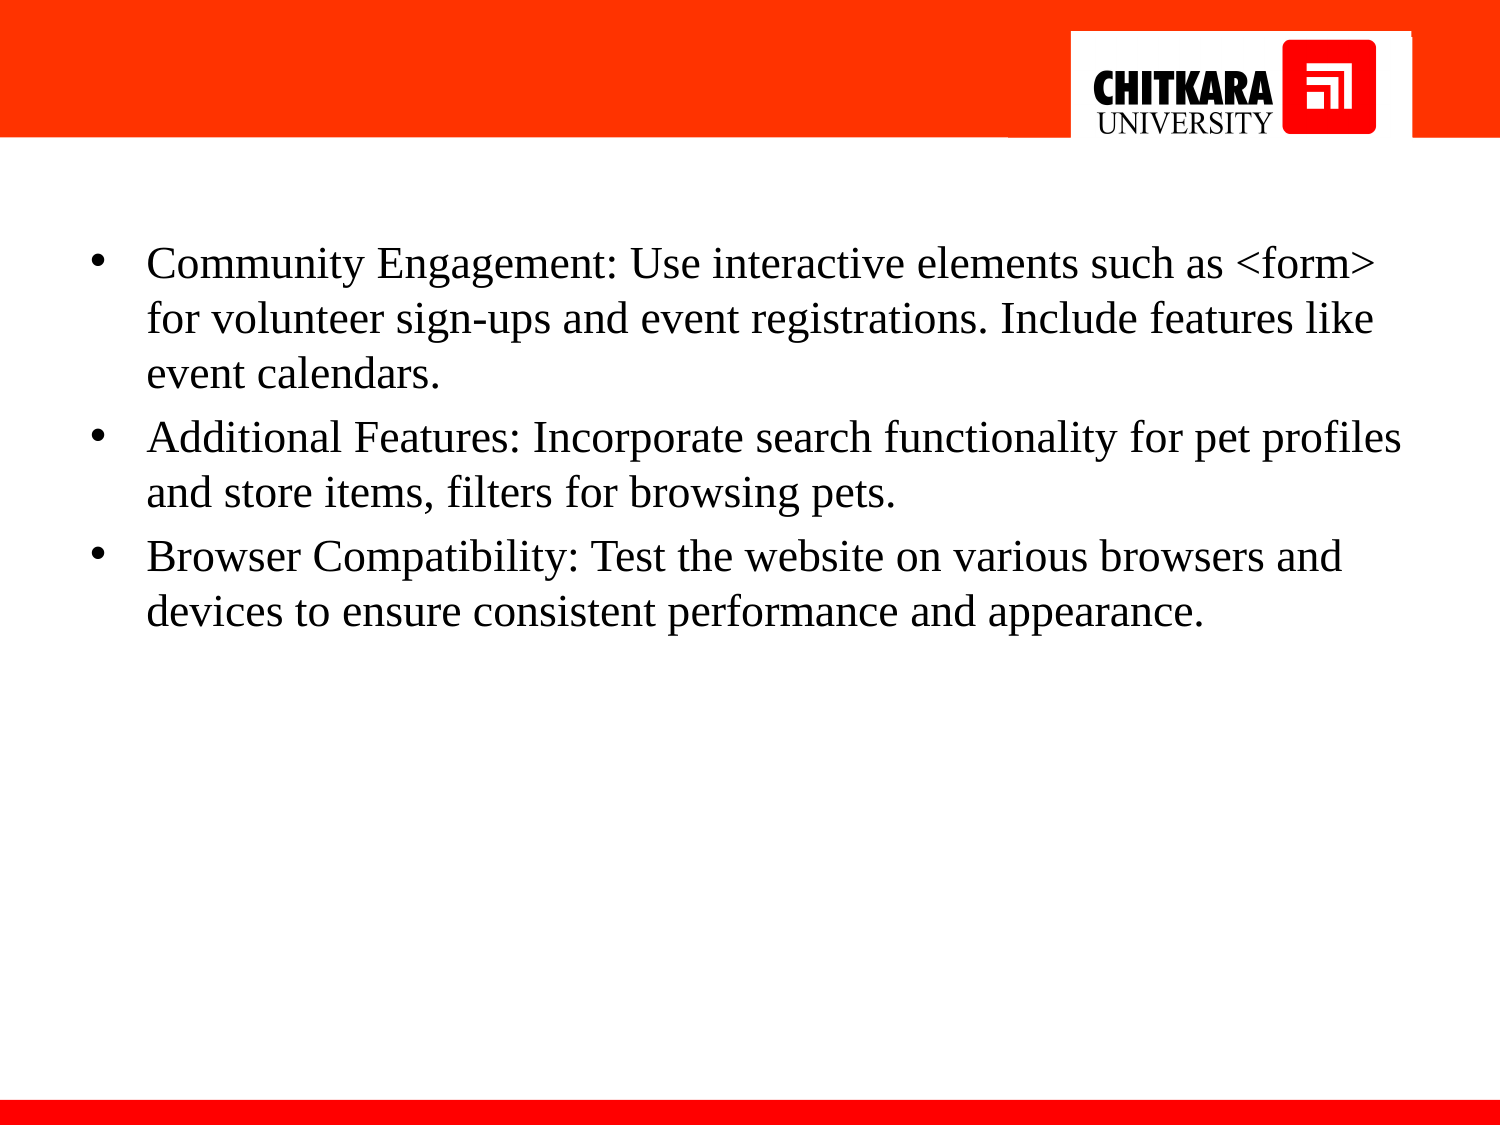

​Community Engagement: Use interactive elements such as <form> for volunteer sign-ups and event registrations. Include features like event calendars.
Additional Features: Incorporate search functionality for pet profiles and store items, filters for browsing pets.
Browser Compatibility: Test the website on various browsers and devices to ensure consistent performance and appearance.